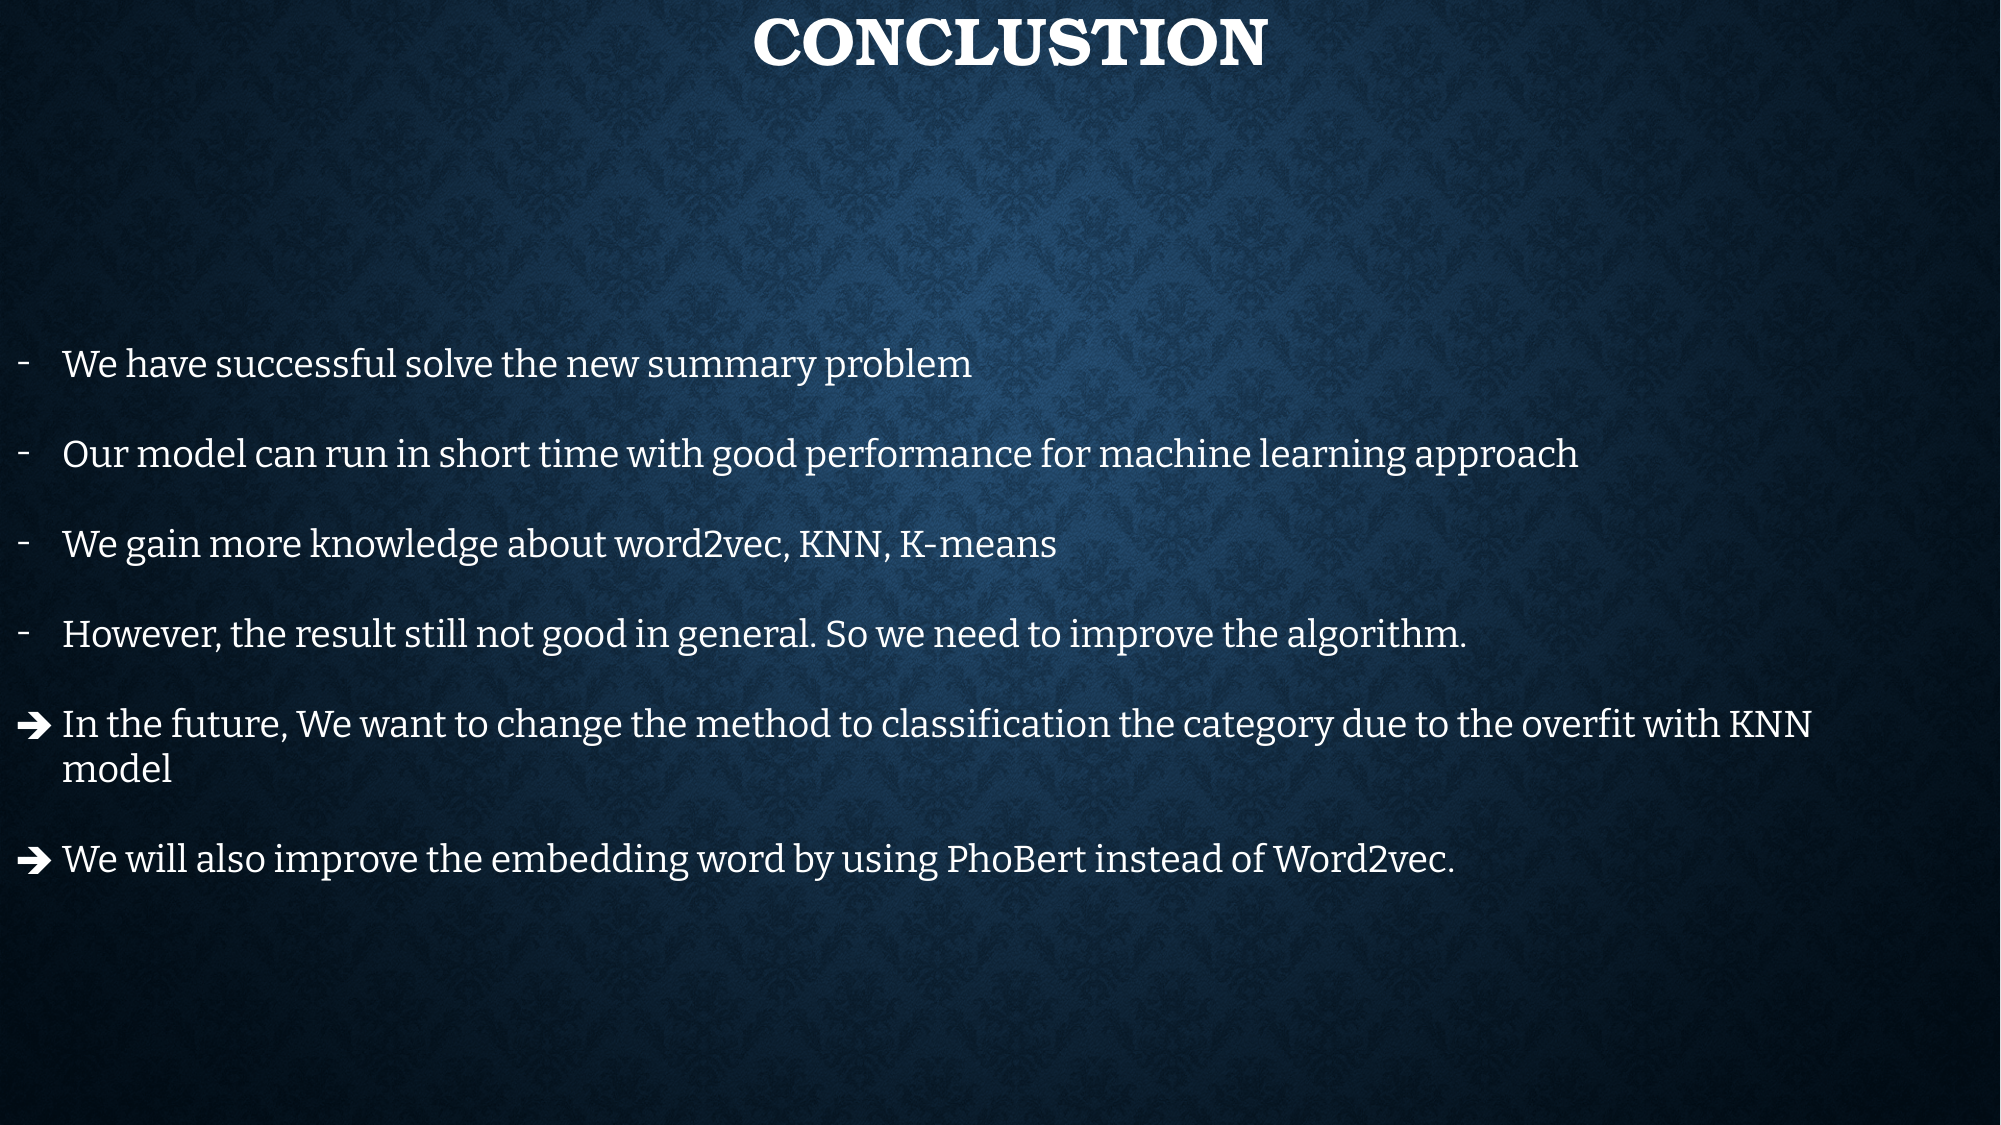

# CONCLUSTION
We have successful solve the new summary problem

Our model can run in short time with good performance for machine learning approach

We gain more knowledge about word2vec, KNN, K-means

However, the result still not good in general. So we need to improve the algorithm.

In the future, We want to change the method to classification the category due to the overfit with KNN model

We will also improve the embedding word by using PhoBert instead of Word2vec.